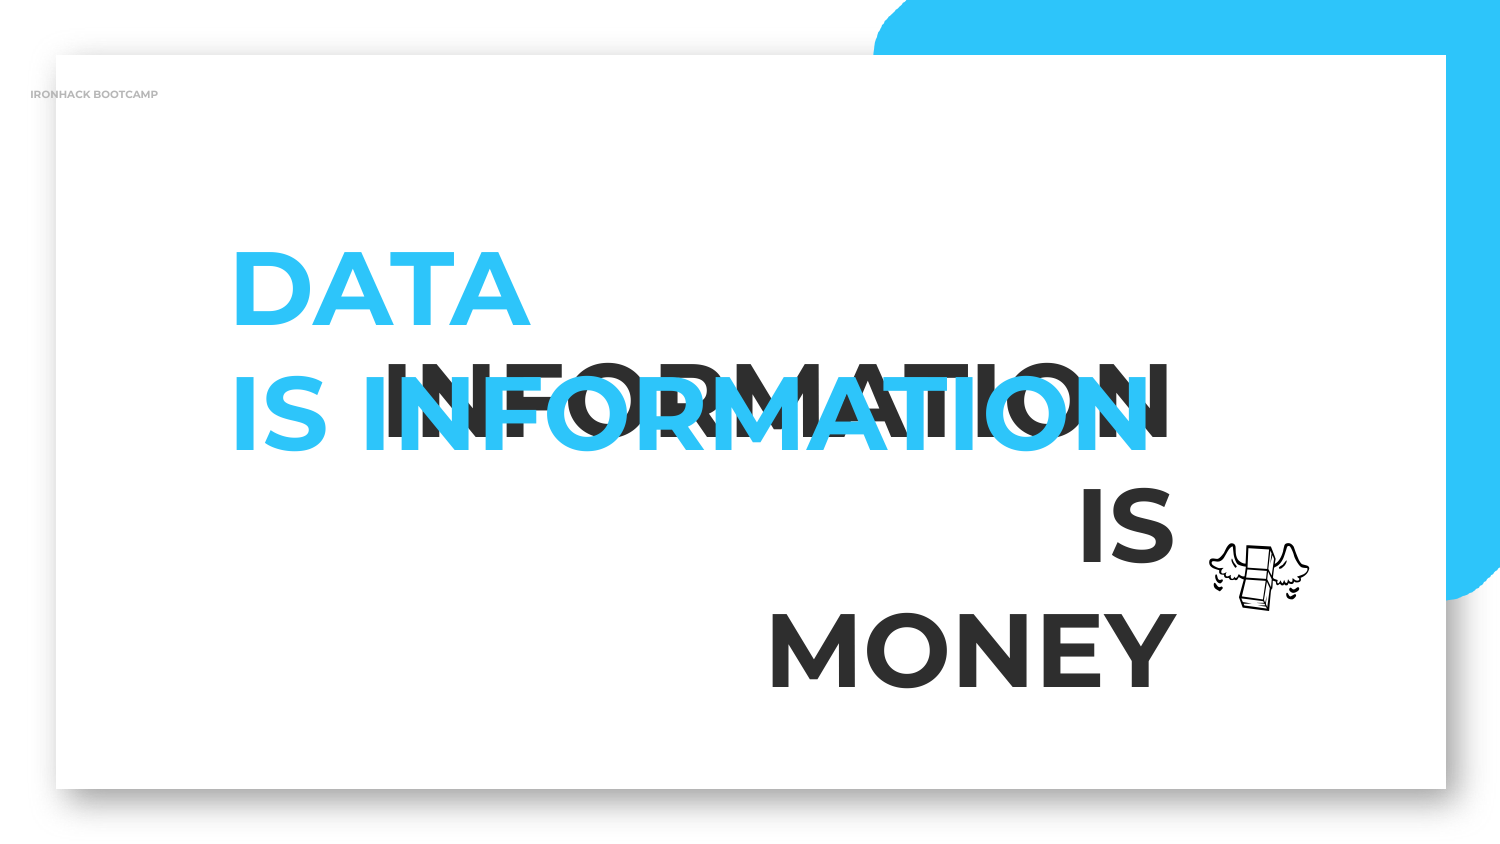

IRONHACK BOOTCAMP
DATA
IS INFORMATION
INFORMATION
IS
MONEY
💸